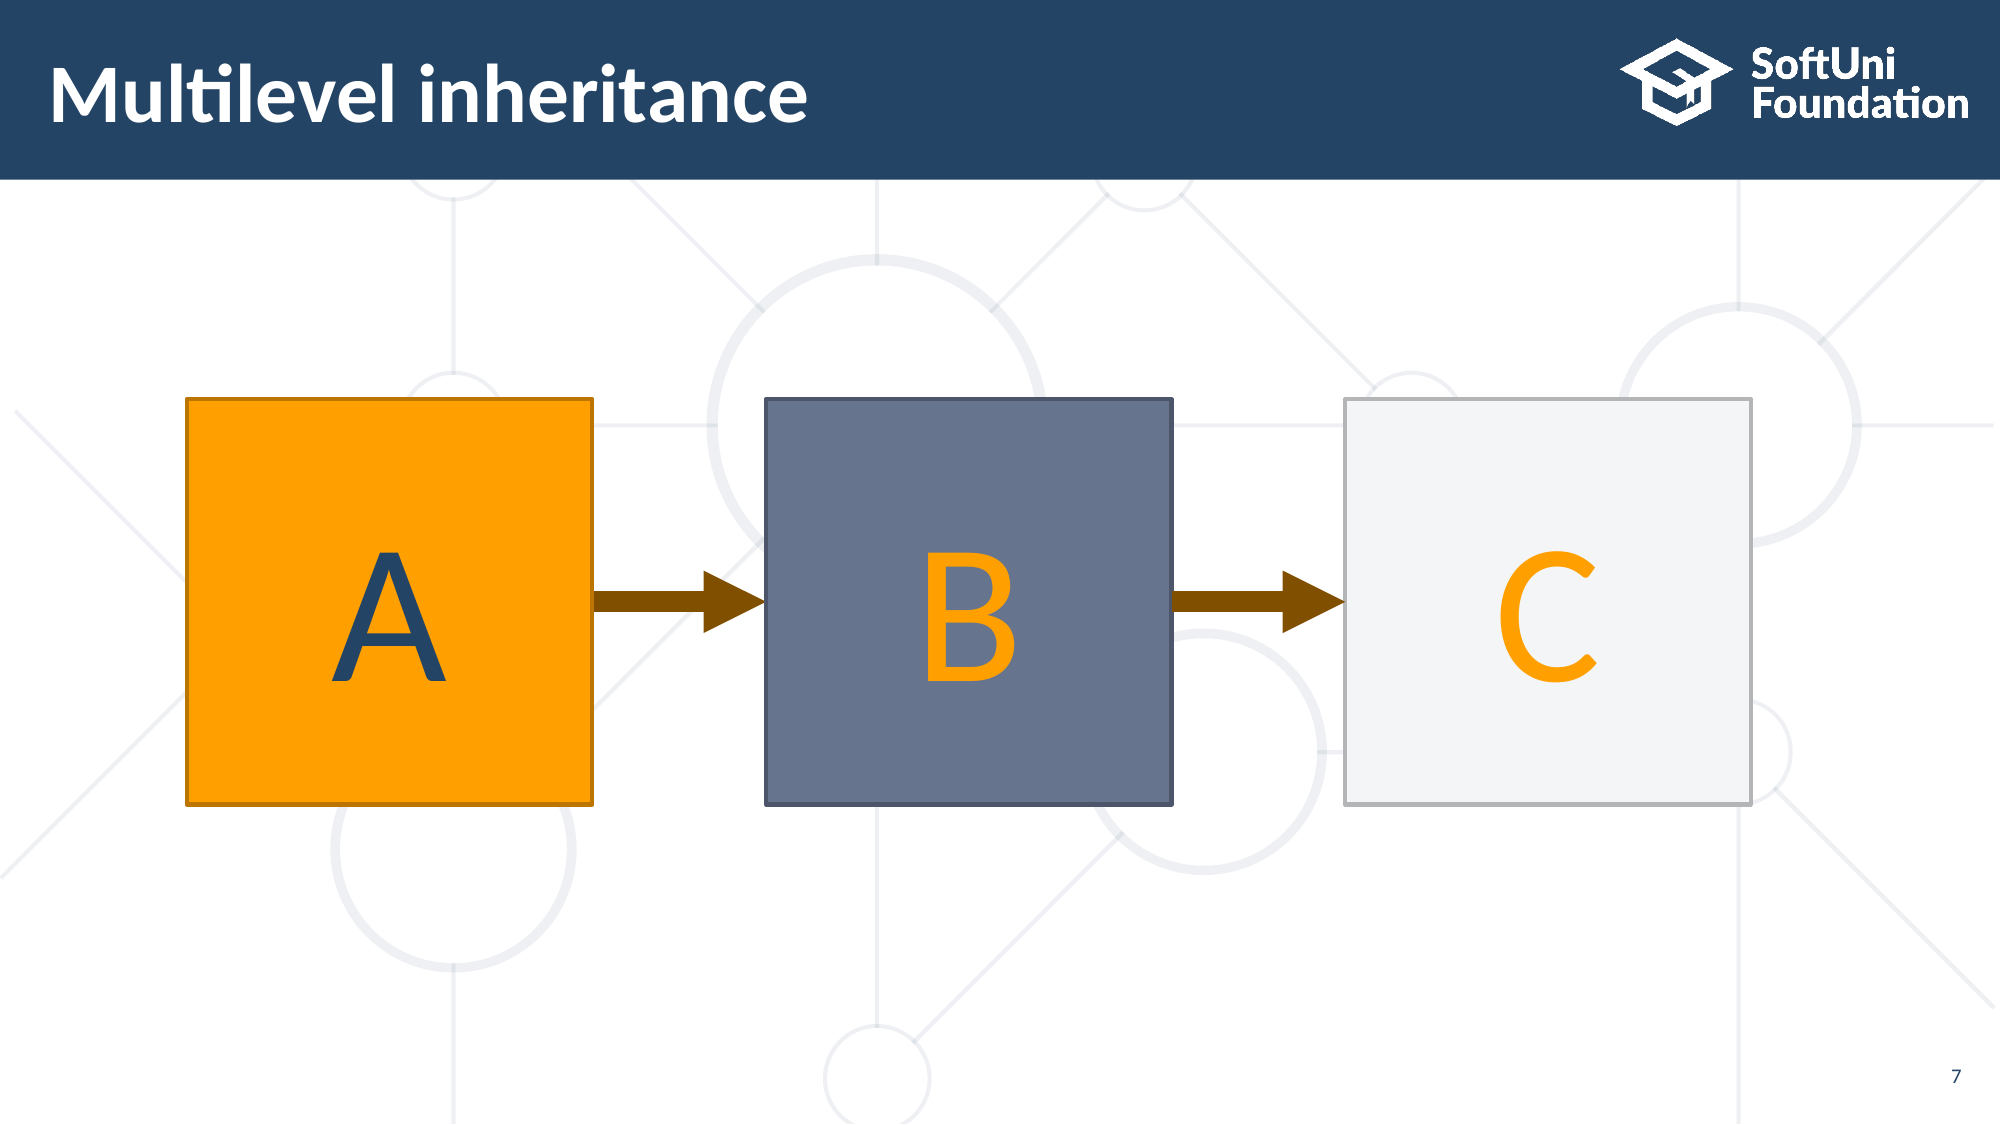

# Multilevel inheritance
A
B
C
7